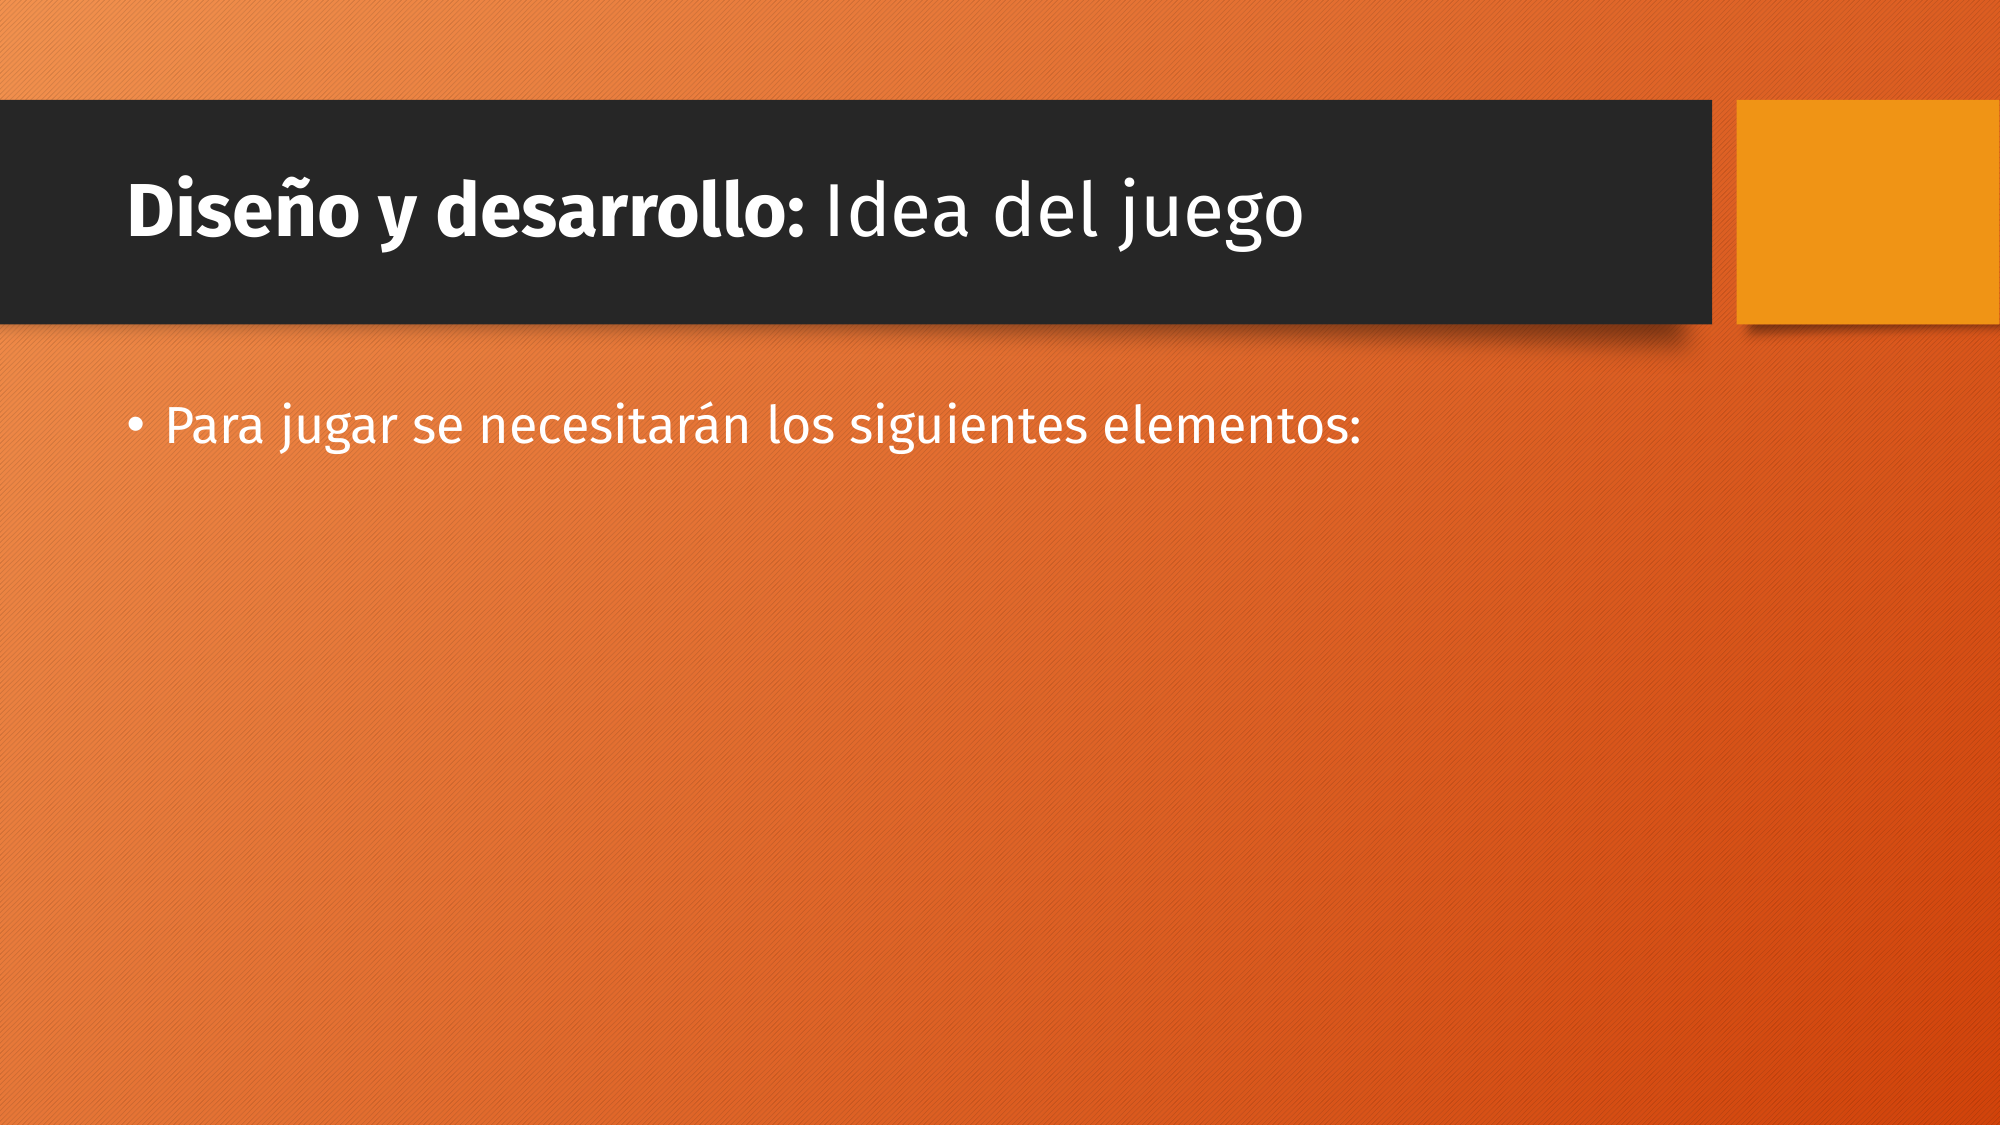

# Diseño y desarrollo: Idea del juego
Para jugar se necesitarán los siguientes elementos: